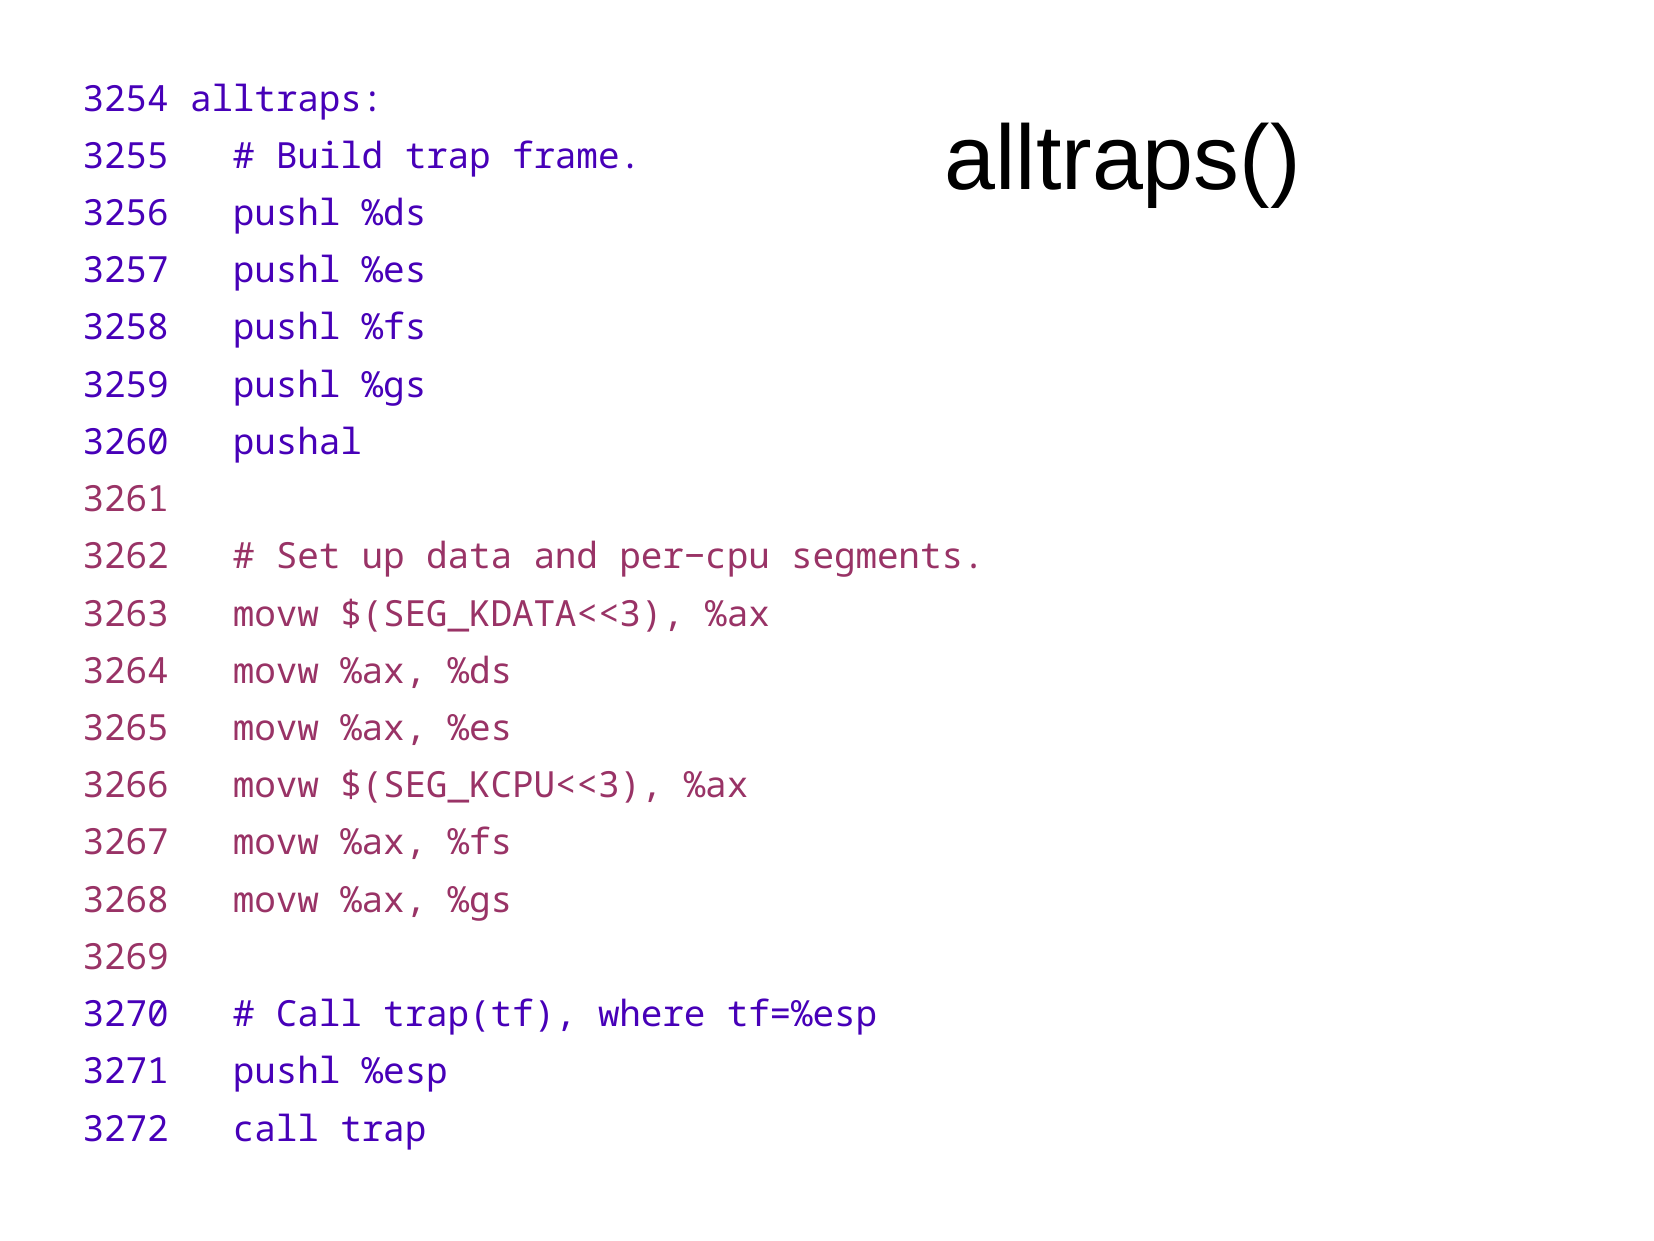

alltraps()
3254 alltraps:
3255   # Build trap frame.
3256   pushl %ds
3257   pushl %es
3258   pushl %fs
3259   pushl %gs
3260   pushal
3261
3262   # Set up data and per−cpu segments.
3263   movw $(SEG_KDATA<<3), %ax
3264   movw %ax, %ds
3265   movw %ax, %es
3266   movw $(SEG_KCPU<<3), %ax
3267   movw %ax, %fs
3268   movw %ax, %gs
3269
3270   # Call trap(tf), where tf=%esp
3271   pushl %esp
3272   call trap